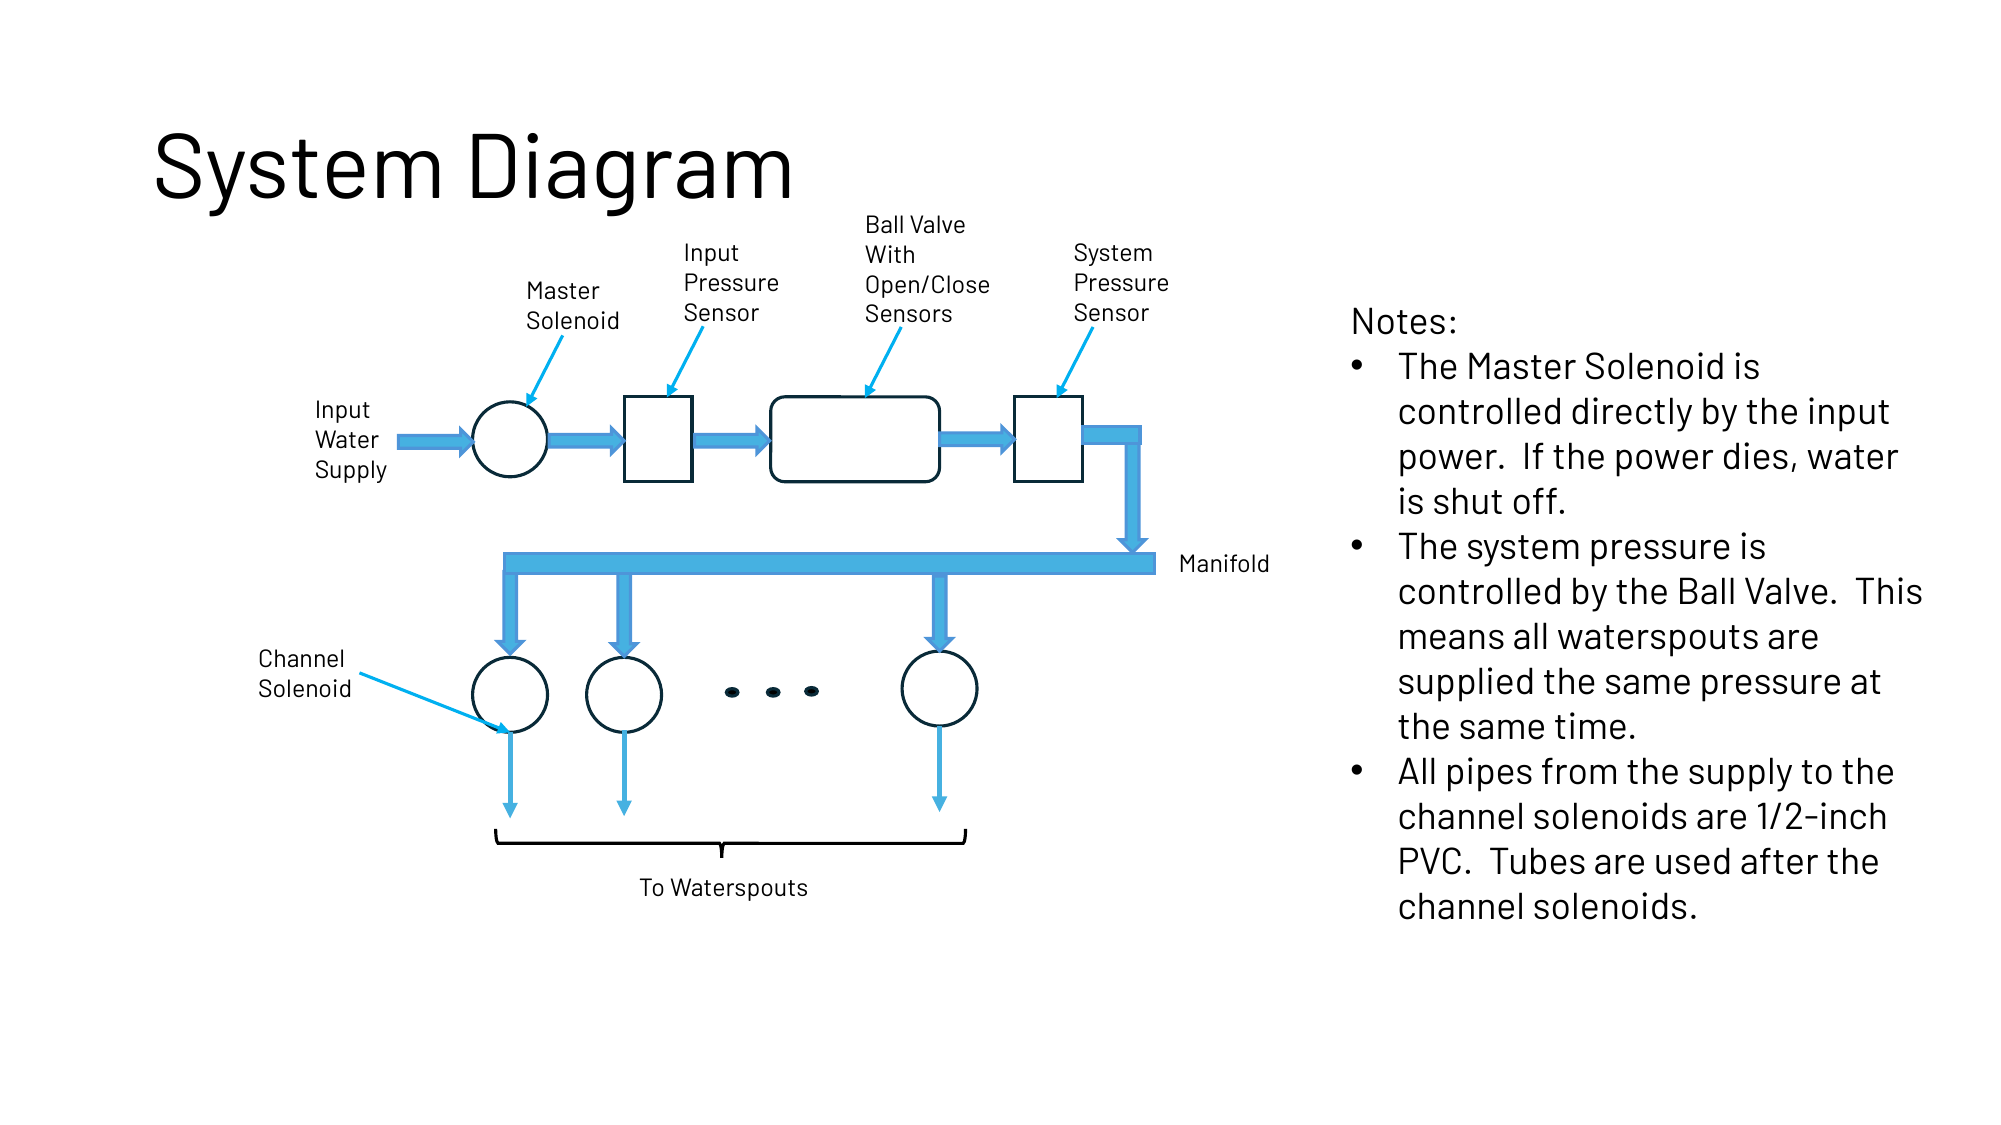

# System Diagram
Ball Valve
With Open/Close Sensors
Input Pressure
Sensor
System Pressure Sensor
Master
Solenoid
Notes:
The Master Solenoid is controlled directly by the input power.  If the power dies, water is shut off.
The system pressure is controlled by the Ball Valve.  This means all waterspouts are supplied the same pressure at the same time.
All pipes from the supply to the channel solenoids are 1/2-inch PVC.  Tubes are used after the channel solenoids.
Input Water Supply

Manifold

Channel Solenoid

To Waterspouts